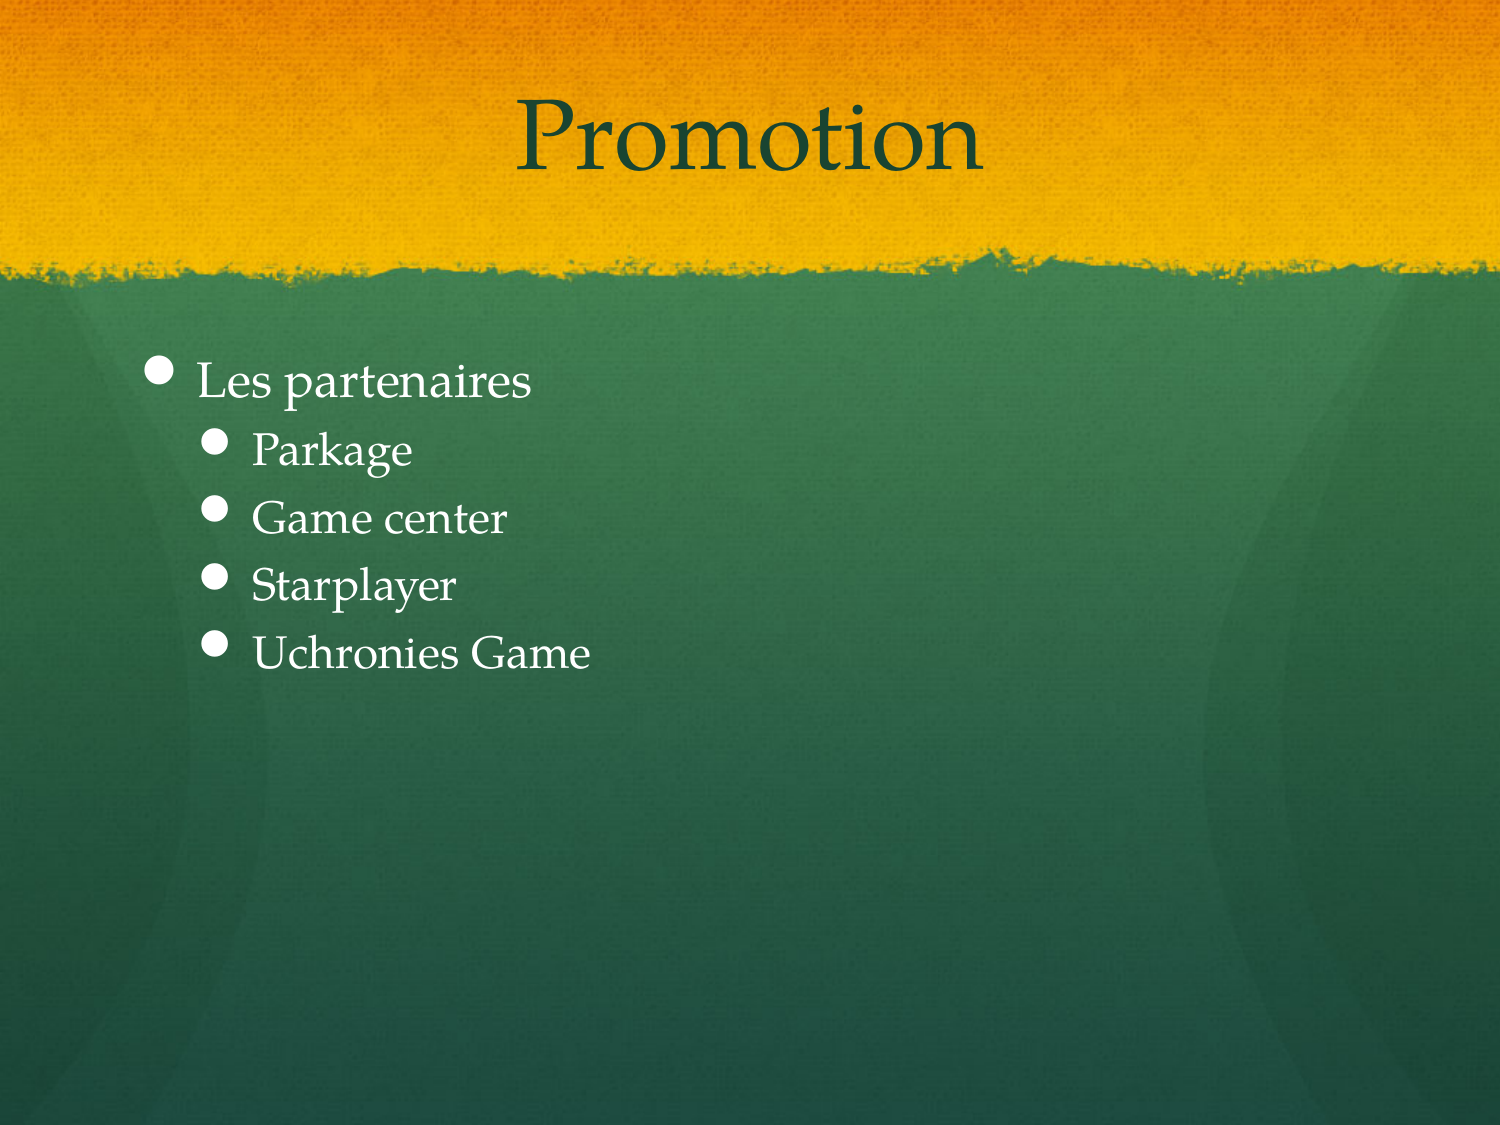

# Promotion
Les partenaires
Parkage
Game center
Starplayer
Uchronies Game